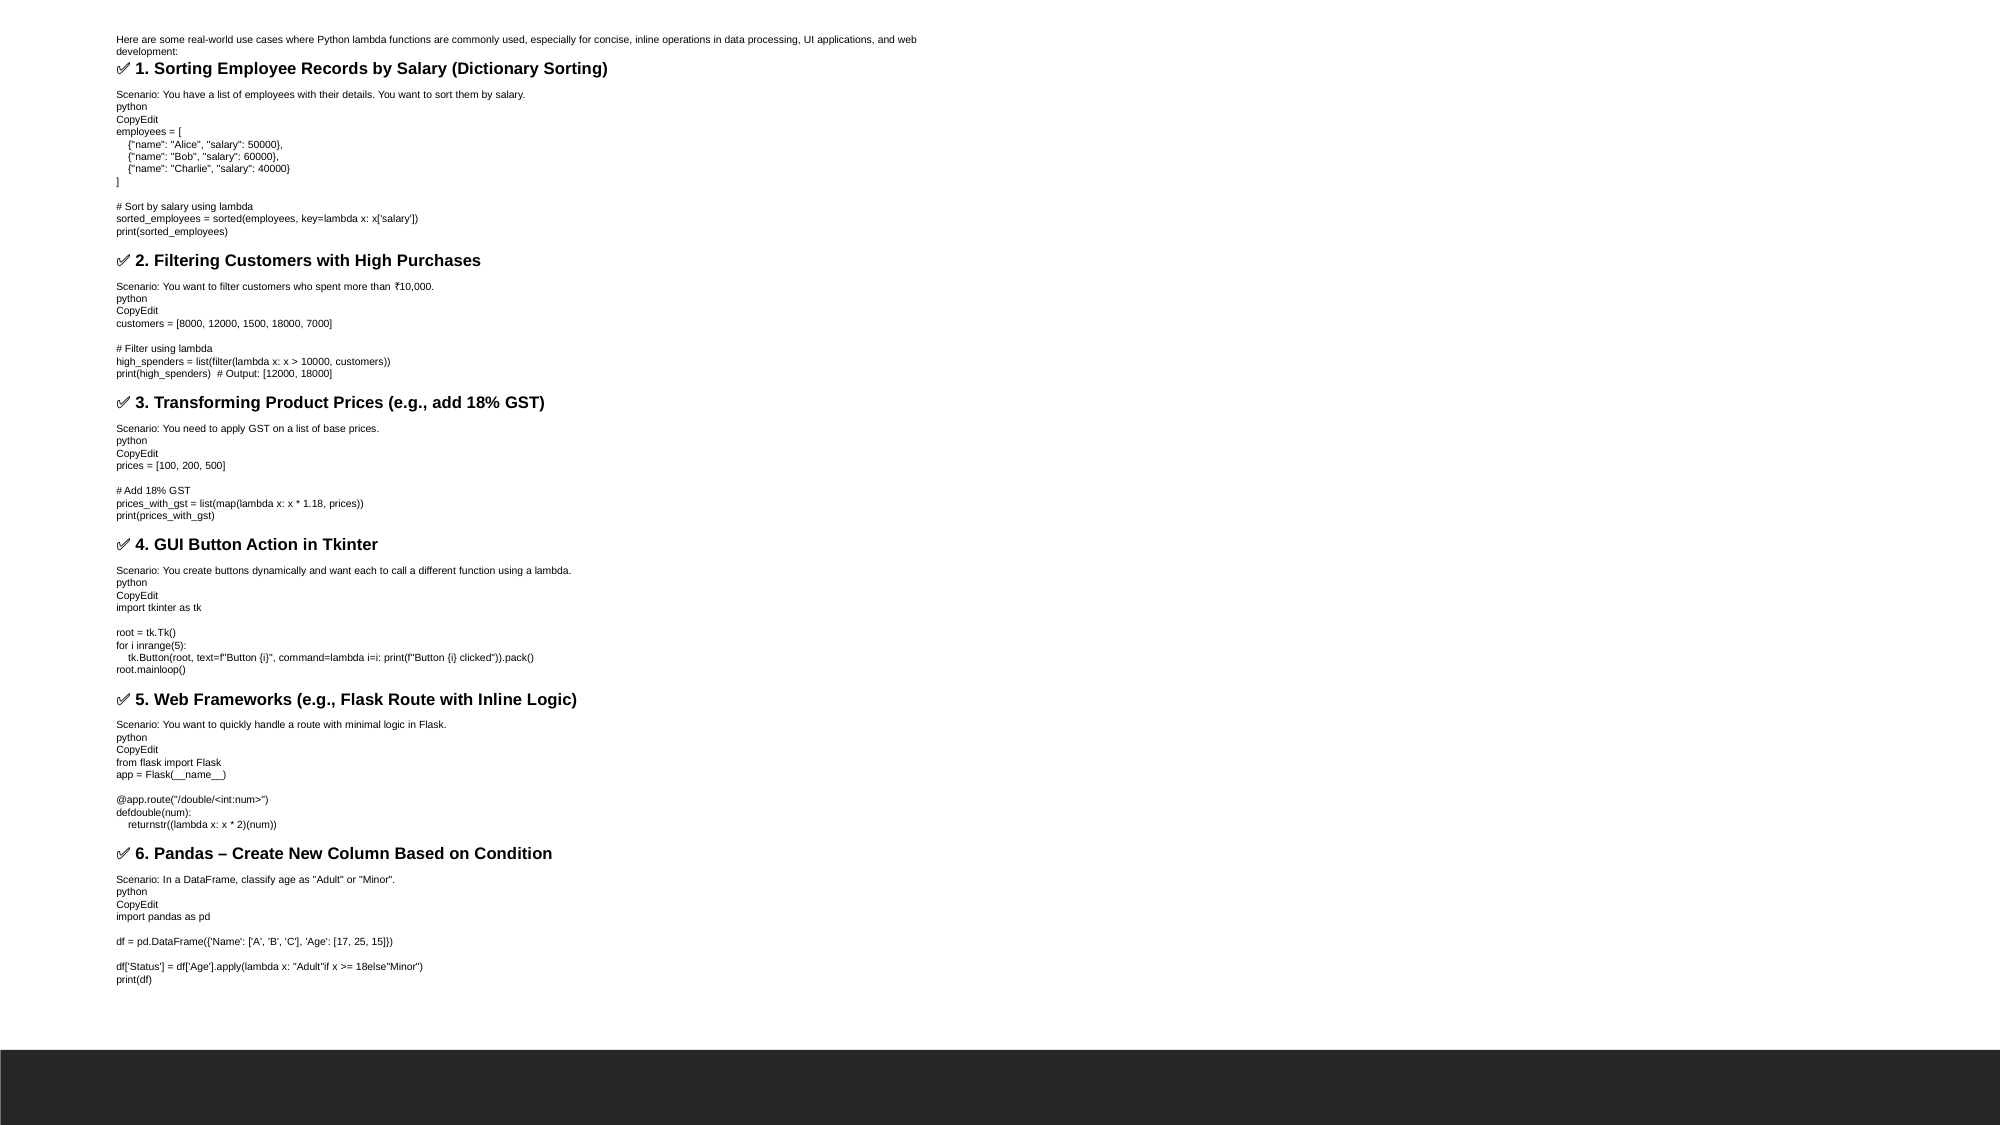

Here are some real-world use cases where Python lambda functions are commonly used, especially for concise, inline operations in data processing, UI applications, and web development:
✅ 1. Sorting Employee Records by Salary (Dictionary Sorting)
Scenario: You have a list of employees with their details. You want to sort them by salary.
python
CopyEdit
employees = [
    {"name": "Alice", "salary": 50000},
    {"name": "Bob", "salary": 60000},
    {"name": "Charlie", "salary": 40000}
]

# Sort by salary using lambda
sorted_employees = sorted(employees, key=lambda x: x['salary'])
print(sorted_employees)

✅ 2. Filtering Customers with High Purchases
Scenario: You want to filter customers who spent more than ₹10,000.
python
CopyEdit
customers = [8000, 12000, 1500, 18000, 7000]

# Filter using lambda
high_spenders = list(filter(lambda x: x > 10000, customers))
print(high_spenders)  # Output: [12000, 18000]

✅ 3. Transforming Product Prices (e.g., add 18% GST)
Scenario: You need to apply GST on a list of base prices.
python
CopyEdit
prices = [100, 200, 500]

# Add 18% GST
prices_with_gst = list(map(lambda x: x * 1.18, prices))
print(prices_with_gst)

✅ 4. GUI Button Action in Tkinter
Scenario: You create buttons dynamically and want each to call a different function using a lambda.
python
CopyEdit
import tkinter as tk

root = tk.Tk()
for i inrange(5):
    tk.Button(root, text=f"Button {i}", command=lambda i=i: print(f"Button {i} clicked")).pack()
root.mainloop()

✅ 5. Web Frameworks (e.g., Flask Route with Inline Logic)
Scenario: You want to quickly handle a route with minimal logic in Flask.
python
CopyEdit
from flask import Flask
app = Flask(__name__)

@app.route("/double/<int:num>")
defdouble(num):
    returnstr((lambda x: x * 2)(num))

✅ 6. Pandas – Create New Column Based on Condition
Scenario: In a DataFrame, classify age as "Adult" or "Minor".
python
CopyEdit
import pandas as pd

df = pd.DataFrame({'Name': ['A', 'B', 'C'], 'Age': [17, 25, 15]})

df['Status'] = df['Age'].apply(lambda x: "Adult"if x >= 18else"Minor")
print(df)